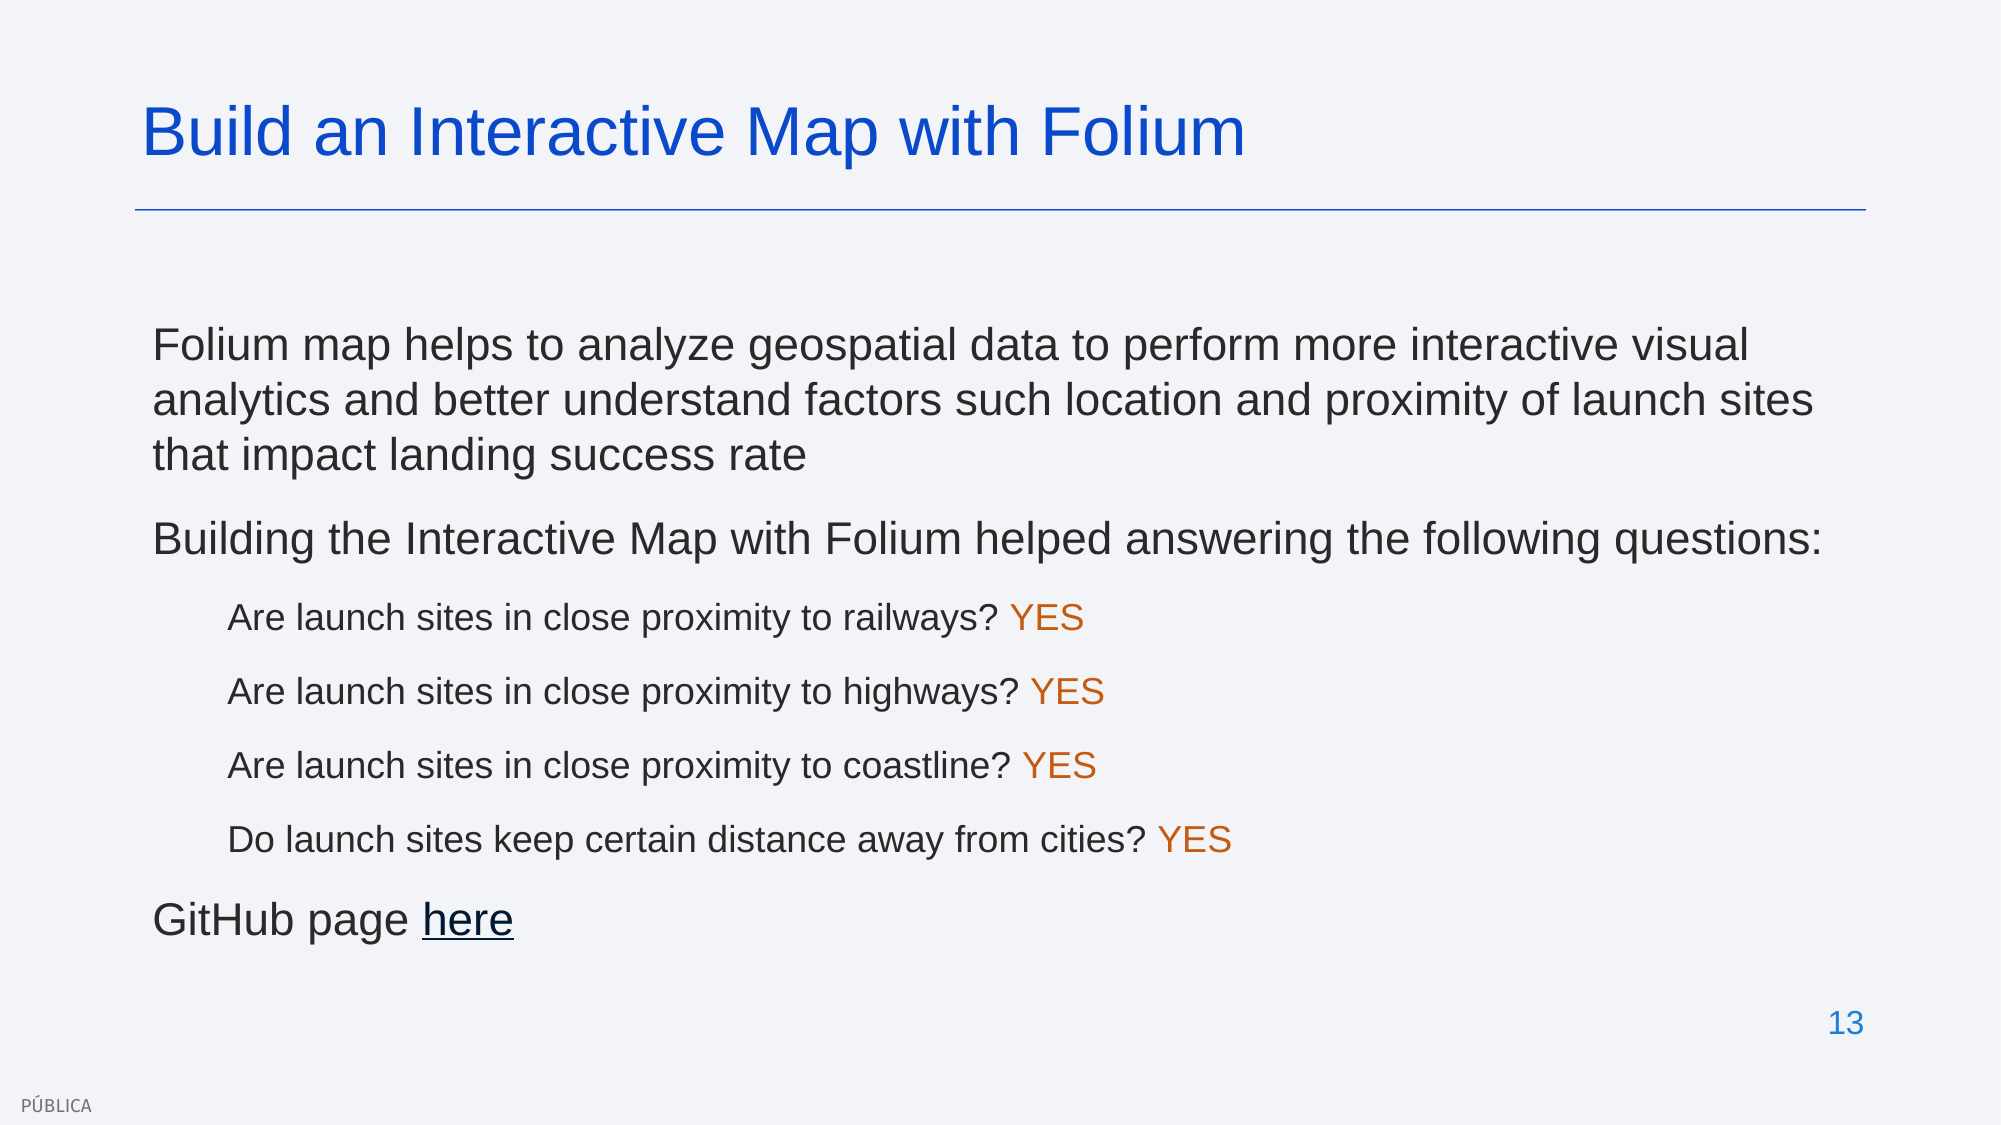

Build an Interactive Map with Folium
Folium map helps to analyze geospatial data to perform more interactive visual analytics and better understand factors such location and proximity of launch sites that impact landing success rate
Building the Interactive Map with Folium helped answering the following questions:
Are launch sites in close proximity to railways? YES
Are launch sites in close proximity to highways? YES
Are launch sites in close proximity to coastline? YES
Do launch sites keep certain distance away from cities? YES
GitHub page here

13